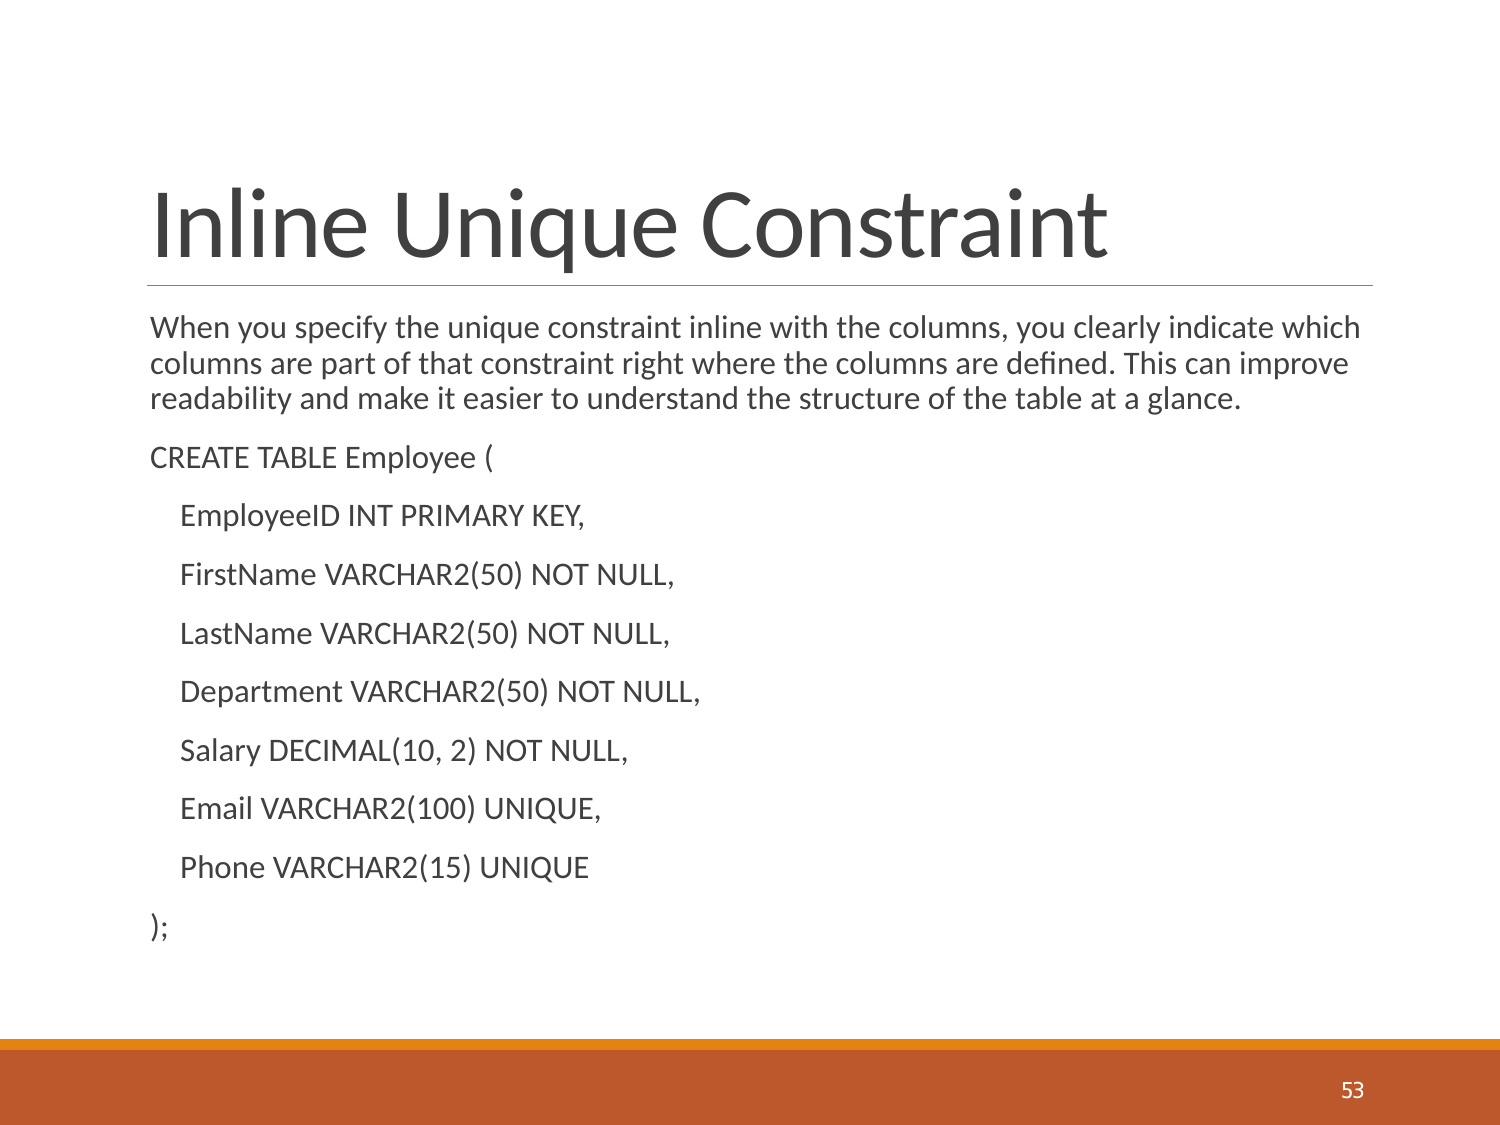

# Inline Unique Constraint
When you specify the unique constraint inline with the columns, you clearly indicate which columns are part of that constraint right where the columns are defined. This can improve readability and make it easier to understand the structure of the table at a glance.
CREATE TABLE Employee (
    EmployeeID INT PRIMARY KEY,
    FirstName VARCHAR2(50) NOT NULL,
    LastName VARCHAR2(50) NOT NULL,
    Department VARCHAR2(50) NOT NULL,
    Salary DECIMAL(10, 2) NOT NULL,
    Email VARCHAR2(100) UNIQUE,
    Phone VARCHAR2(15) UNIQUE
);

53